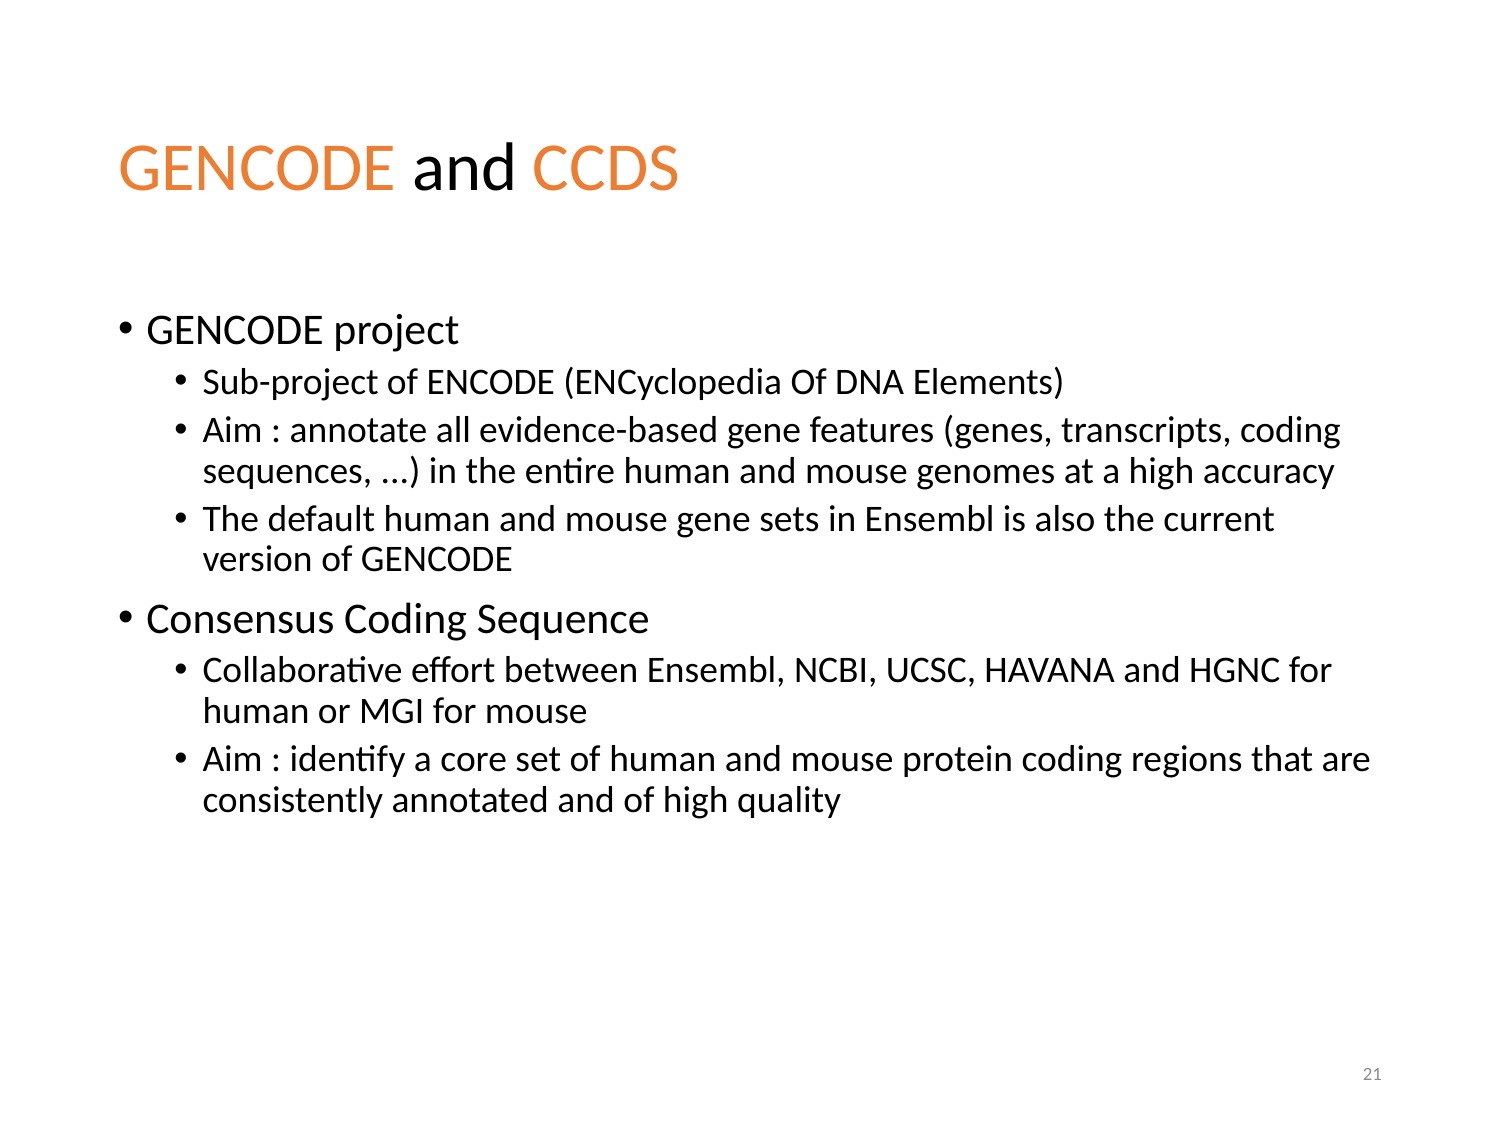

# GENCODE and CCDS
GENCODE project
Sub-project of ENCODE (ENCyclopedia Of DNA Elements)
Aim : annotate all evidence-based gene features (genes, transcripts, coding sequences, ...) in the entire human and mouse genomes at a high accuracy
The default human and mouse gene sets in Ensembl is also the current version of GENCODE
Consensus Coding Sequence
Collaborative effort between Ensembl, NCBI, UCSC, HAVANA and HGNC for human or MGI for mouse
Aim : identify a core set of human and mouse protein coding regions that are consistently annotated and of high quality
21